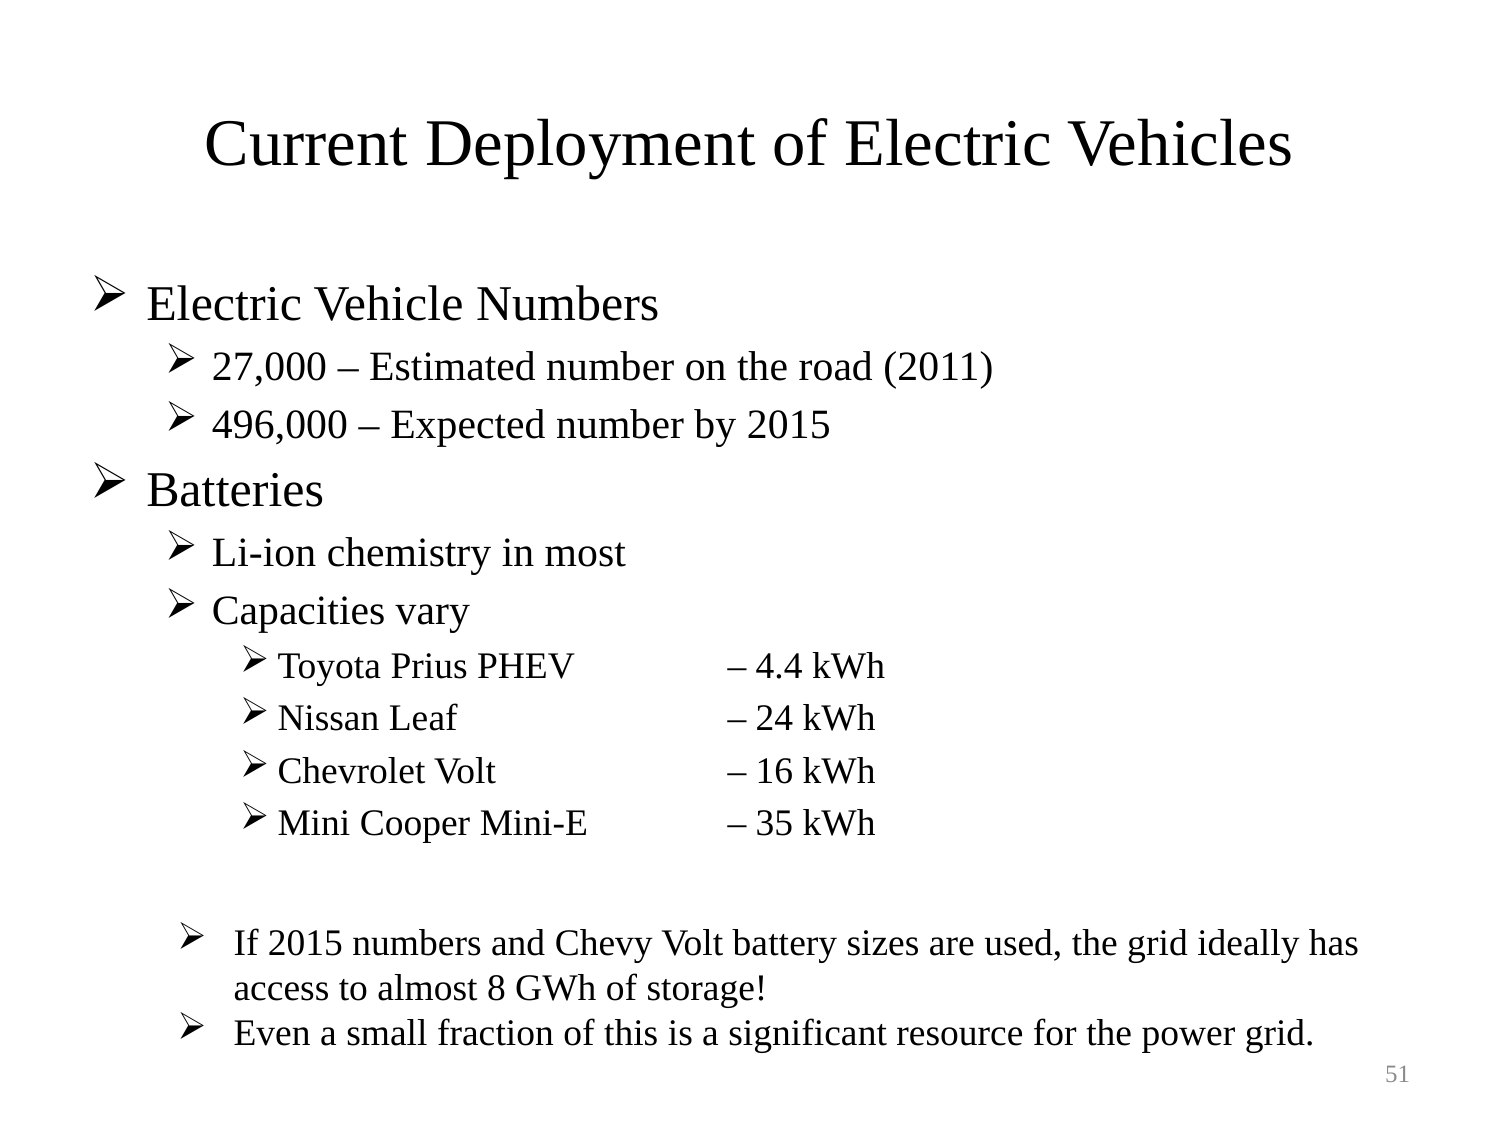

# Current Deployment of Electric Vehicles
Electric Vehicle Numbers
27,000 – Estimated number on the road (2011)
496,000 – Expected number by 2015
Batteries
Li-ion chemistry in most
Capacities vary
Toyota Prius PHEV 	– 4.4 kWh
Nissan Leaf 		– 24 kWh
Chevrolet Volt 		– 16 kWh
Mini Cooper Mini-E 	– 35 kWh
If 2015 numbers and Chevy Volt battery sizes are used, the grid ideally has access to almost 8 GWh of storage!
Even a small fraction of this is a significant resource for the power grid.
51